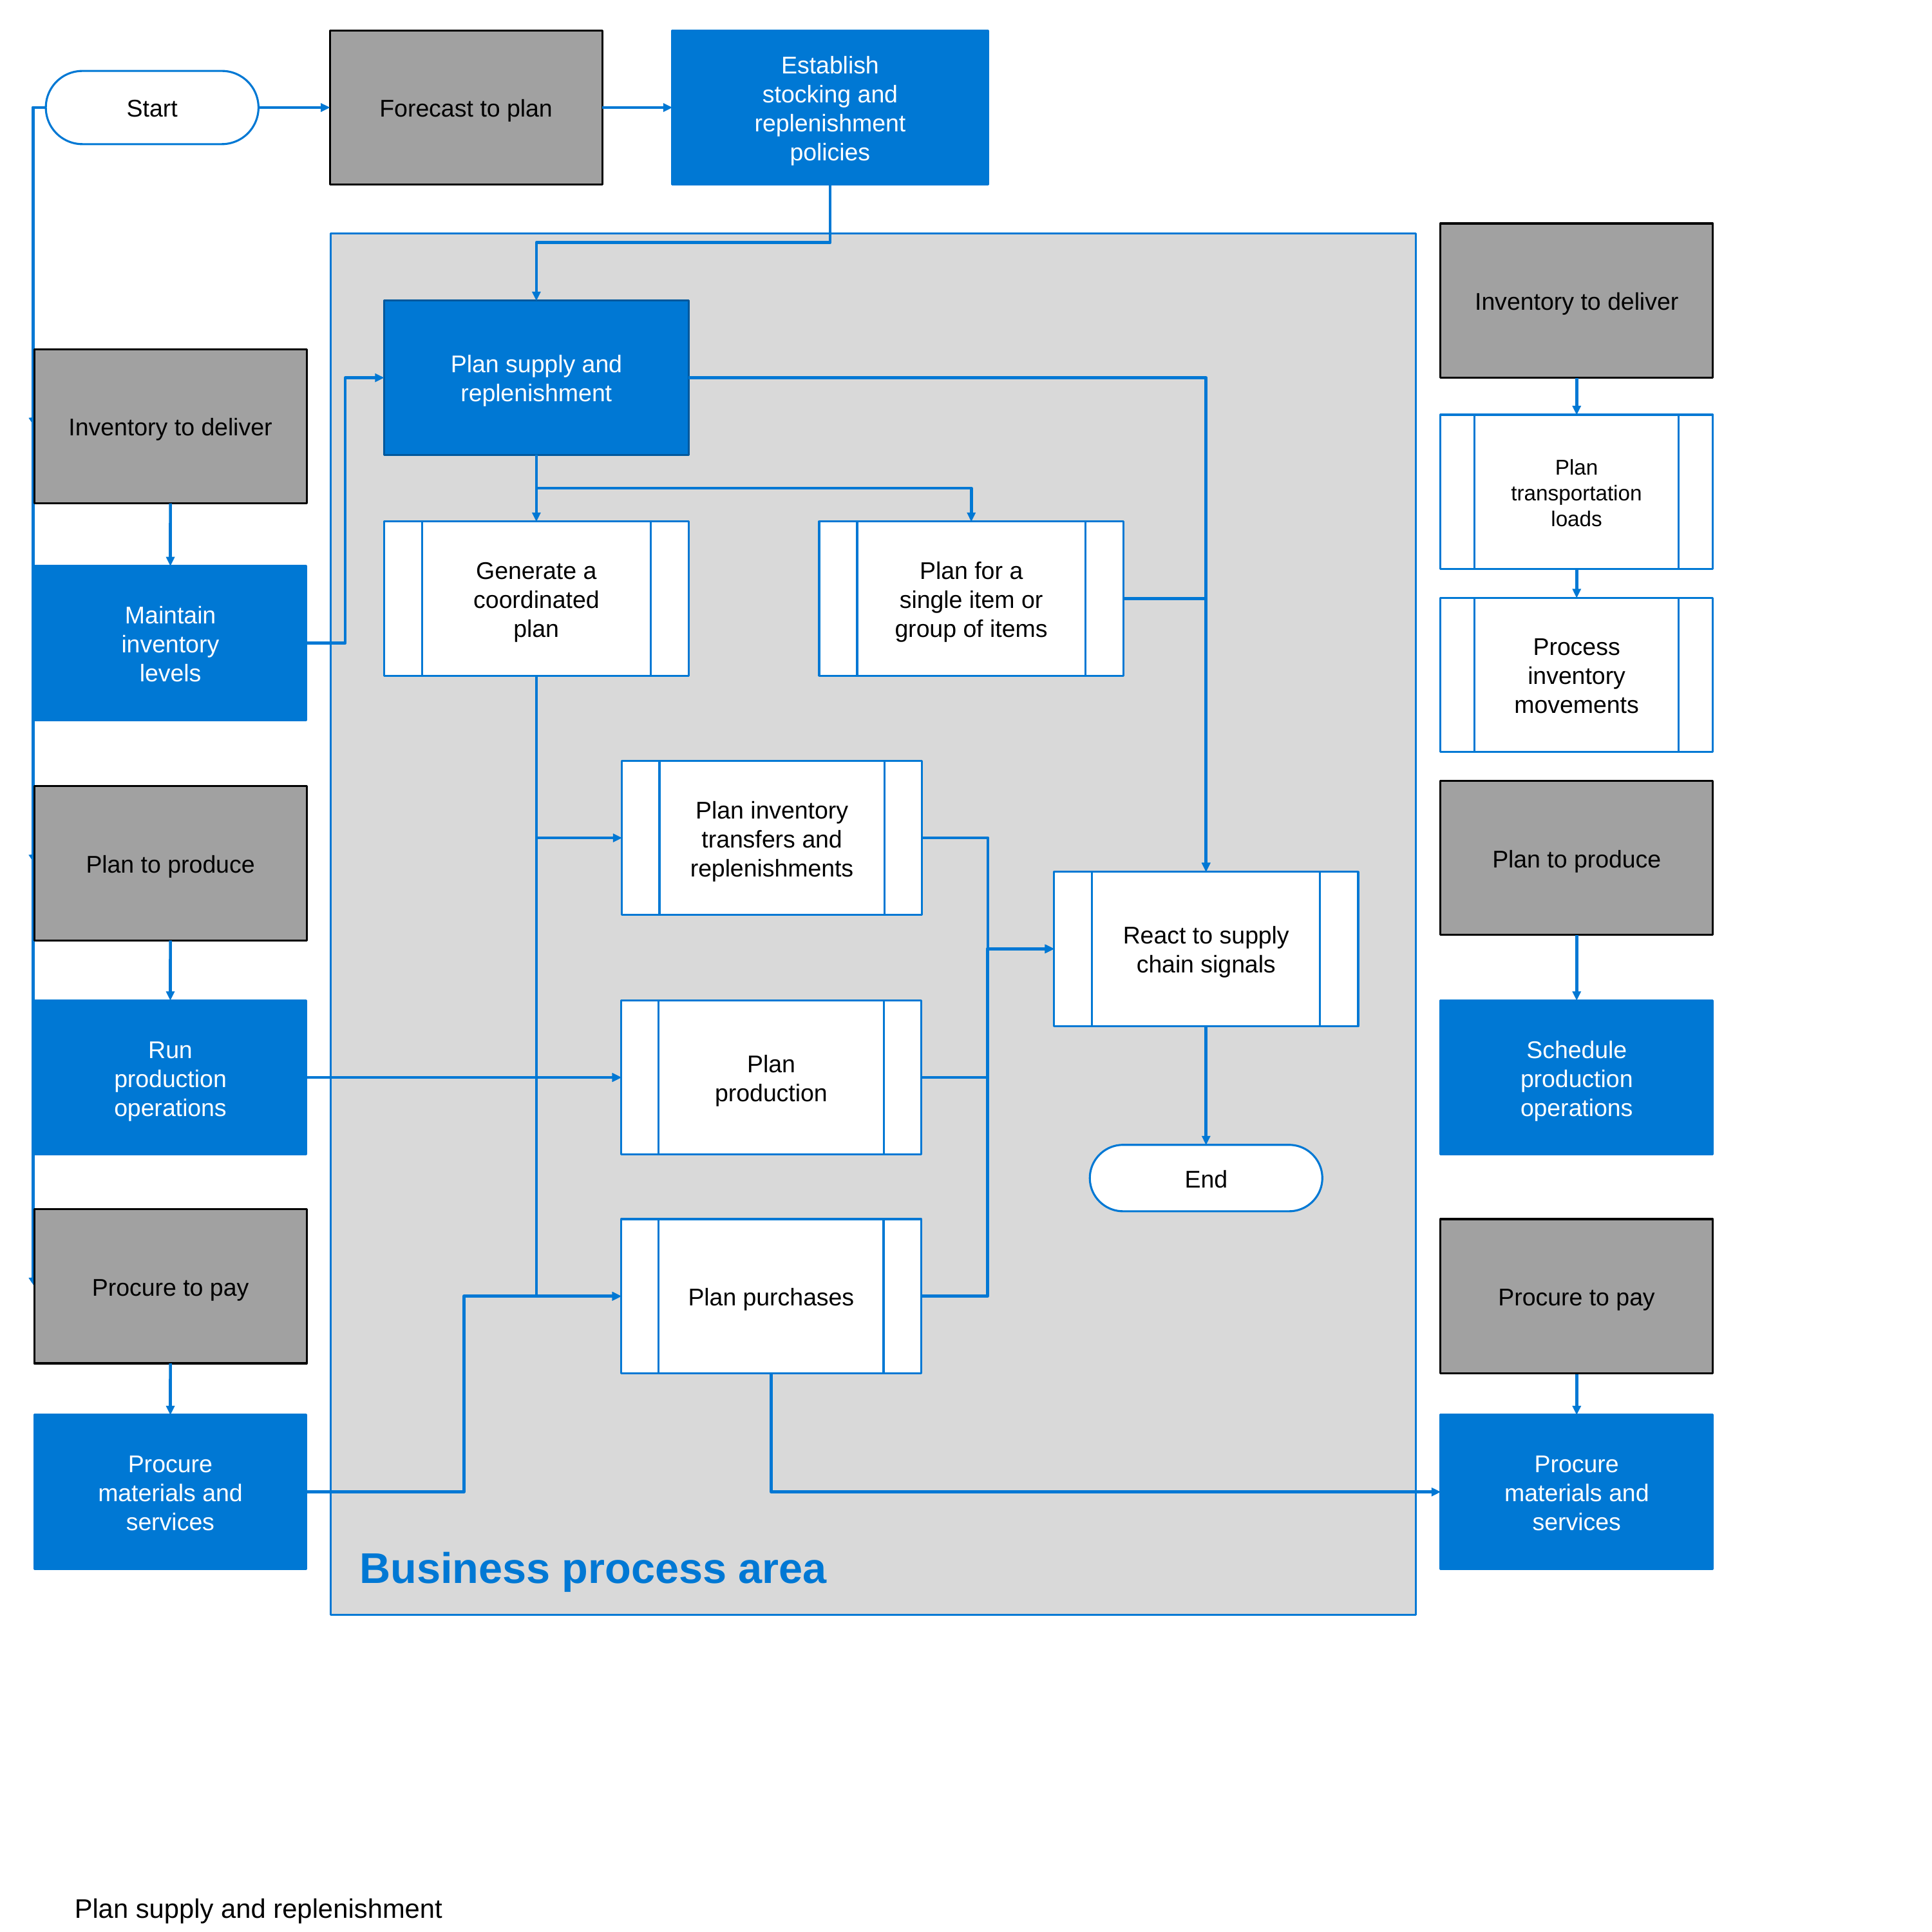

Forecast to plan
Establish stocking and replenishment policies
Start
Inventory to deliver
Business process area
Plan supply and replenishment
Inventory to deliver
Plan transportation loads
Generate a coordinated plan
Plan for a single item or group of items
Maintain inventory levels
Process inventory movements
Plan inventory transfers and replenishments
Plan to produce
Plan to produce
React to supply chain signals
Run production operations
Plan production
Schedule production operations
End
Procure to pay
Procure to pay
Plan purchases
Procure materials and services
Procure materials and services
Plan supply and replenishment